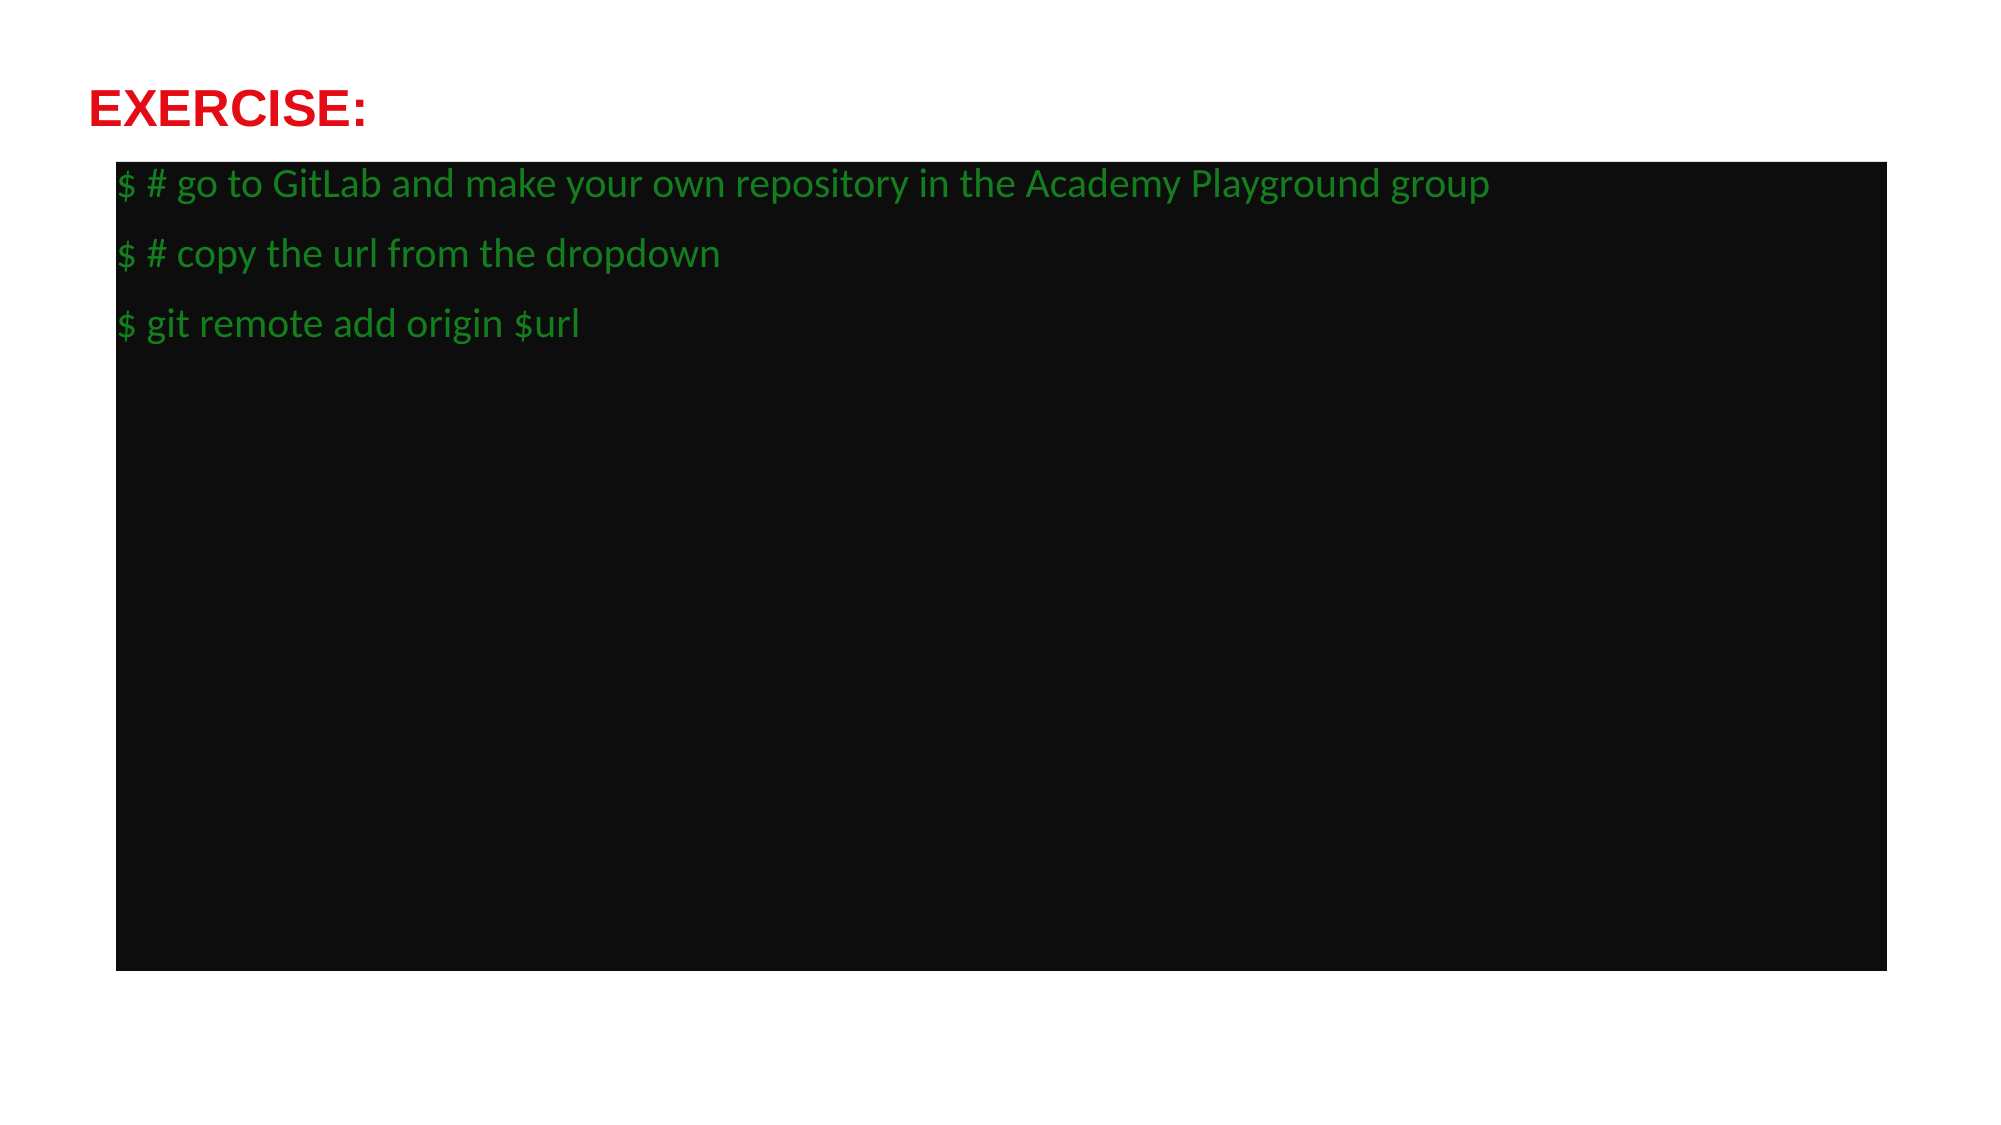

# Exercise:

$ # go to GitLab and make your own repository in the Academy Playground group
$ # copy the url from the dropdown
$ git remote add origin $url